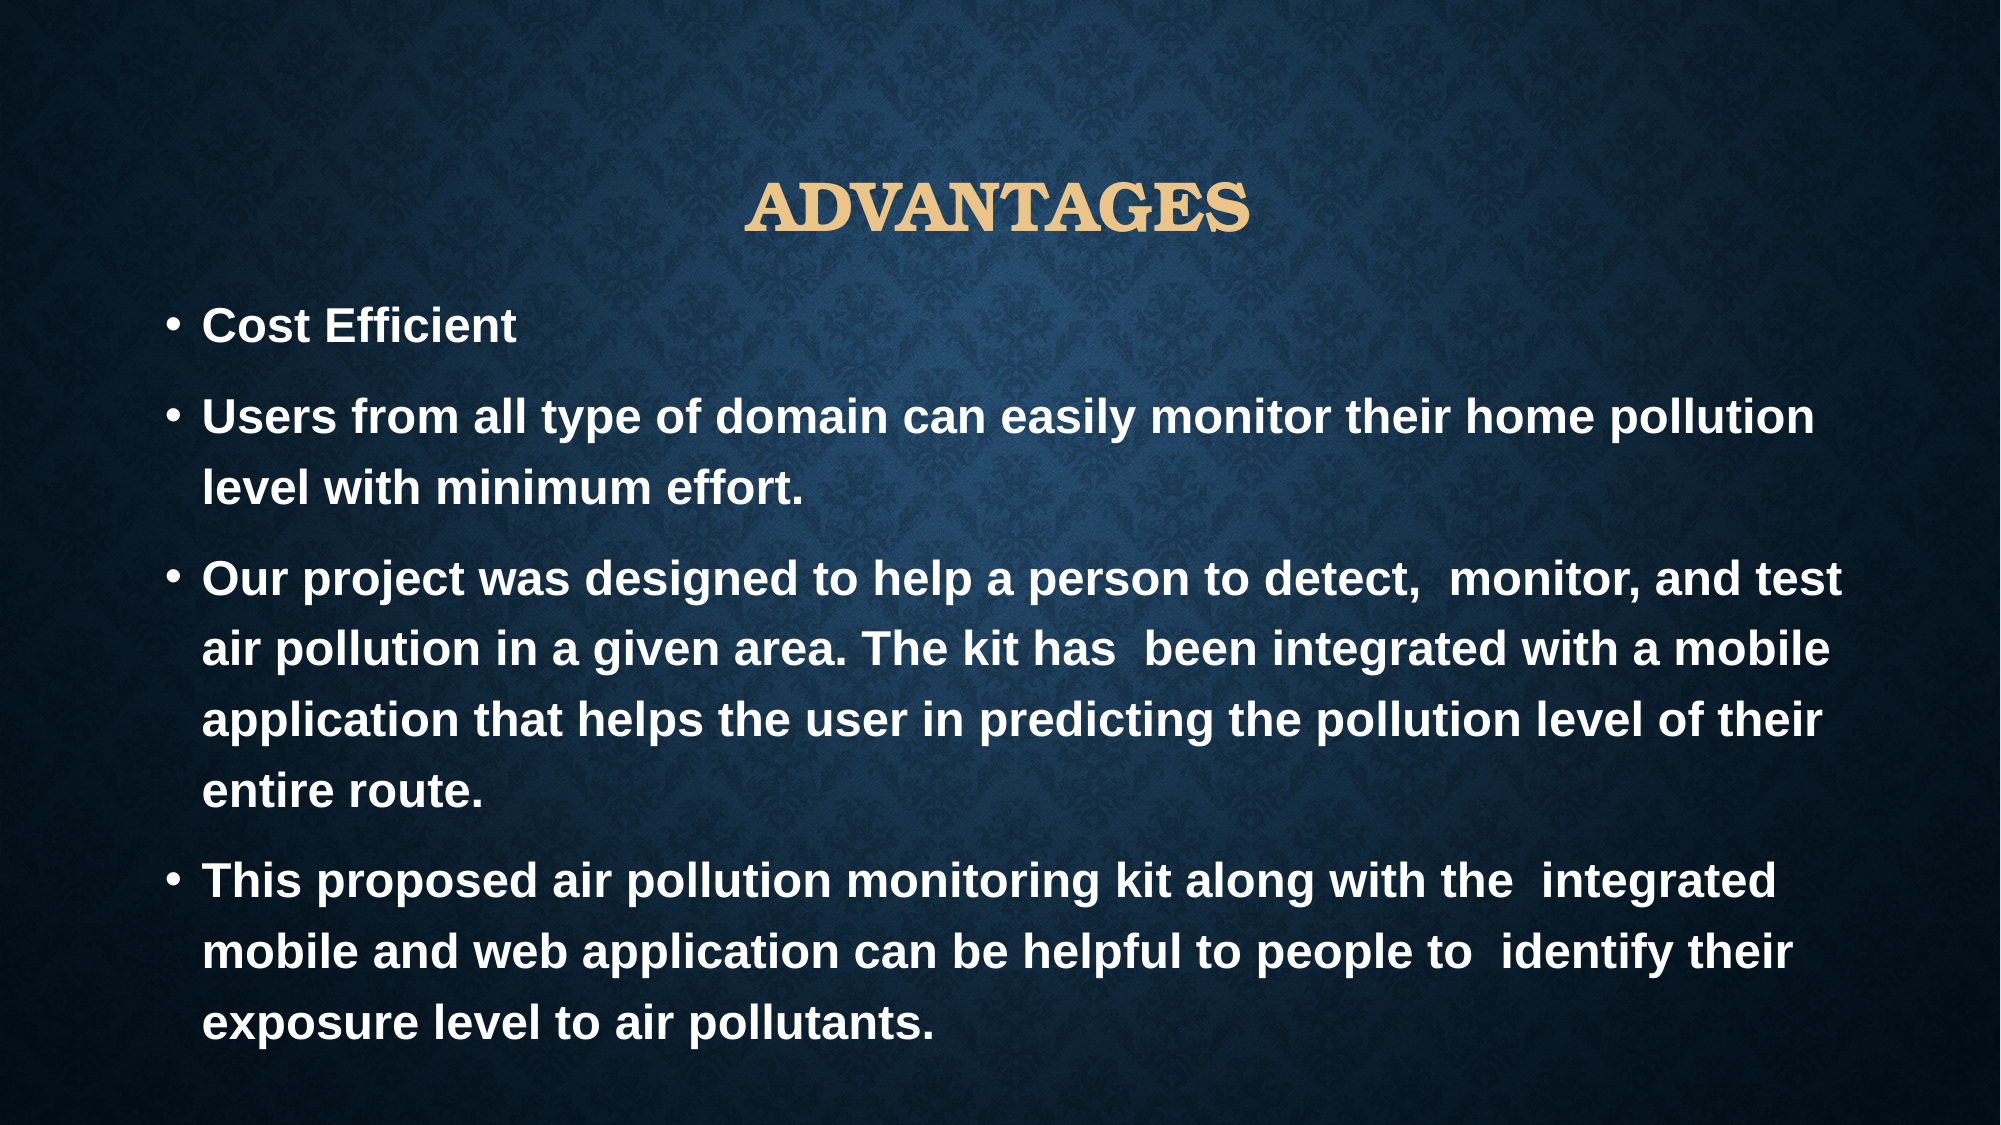

# advantages
Cost Efficient
Users from all type of domain can easily monitor their home pollution level with minimum effort.
Our project was designed to help a person to detect,  monitor, and test air pollution in a given area. The kit has  been integrated with a mobile application that helps the user in predicting the pollution level of their entire route.
This proposed air pollution monitoring kit along with the  integrated mobile and web application can be helpful to people to  identify their exposure level to air pollutants.